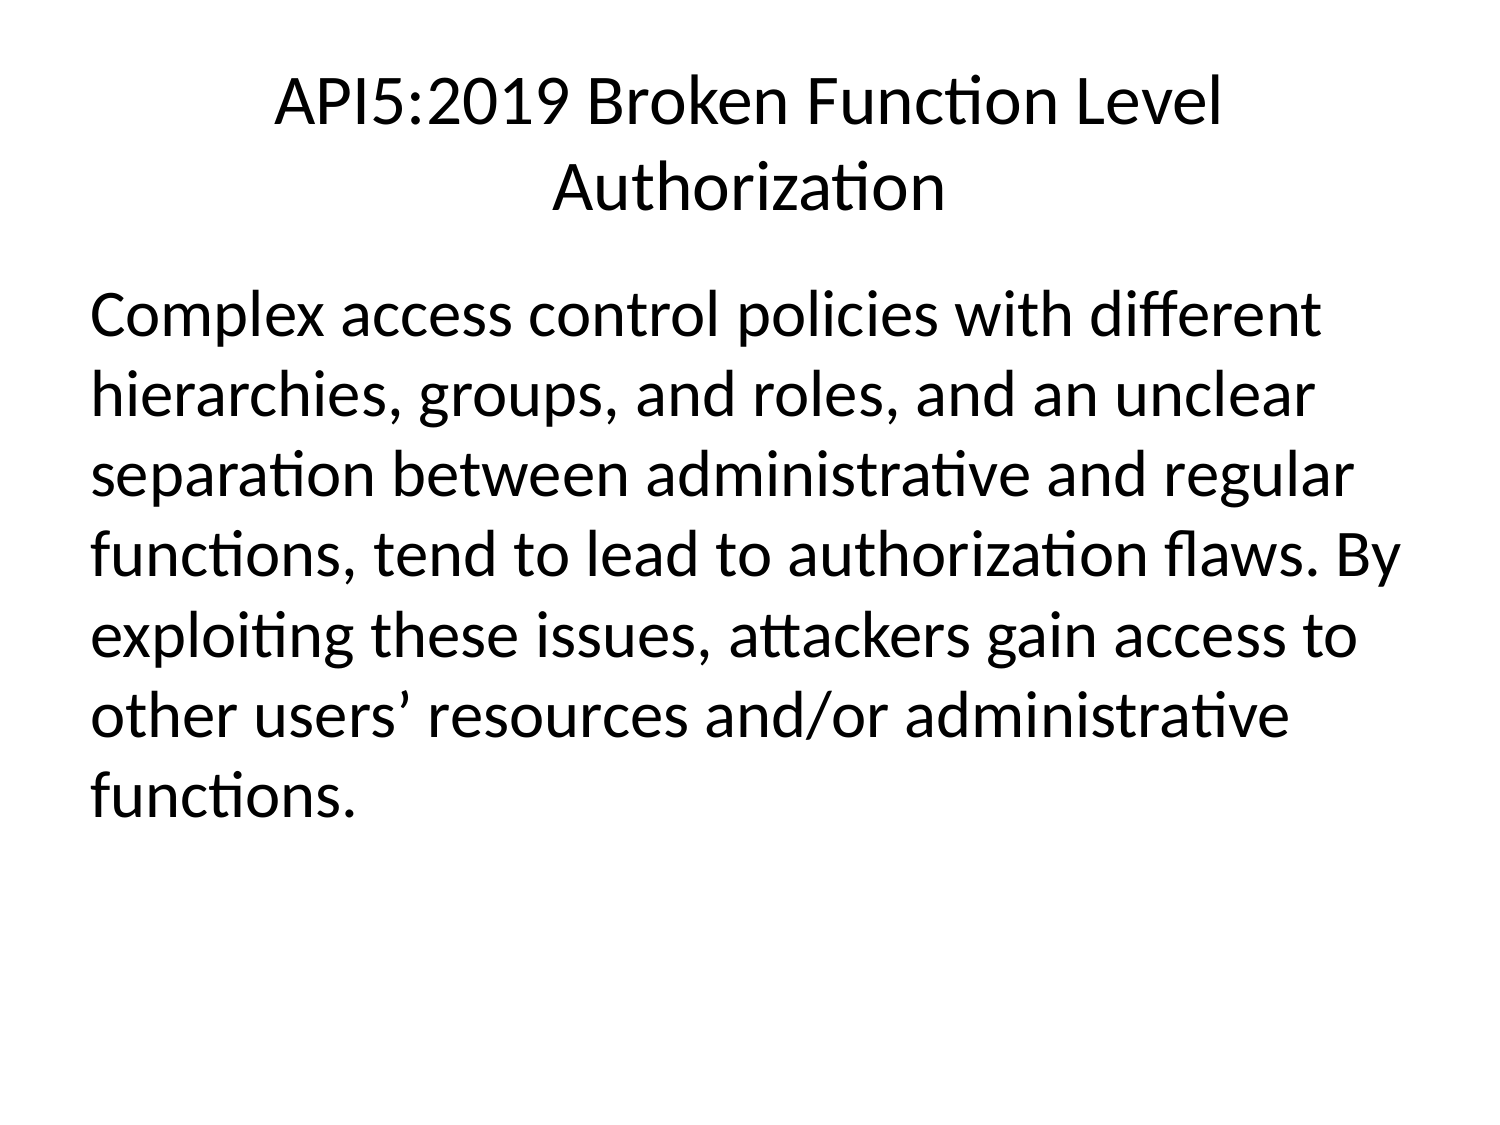

# API5:2019 Broken Function Level Authorization
Complex access control policies with different hierarchies, groups, and roles, and an unclear separation between administrative and regular functions, tend to lead to authorization flaws. By exploiting these issues, attackers gain access to other users’ resources and/or administrative functions.